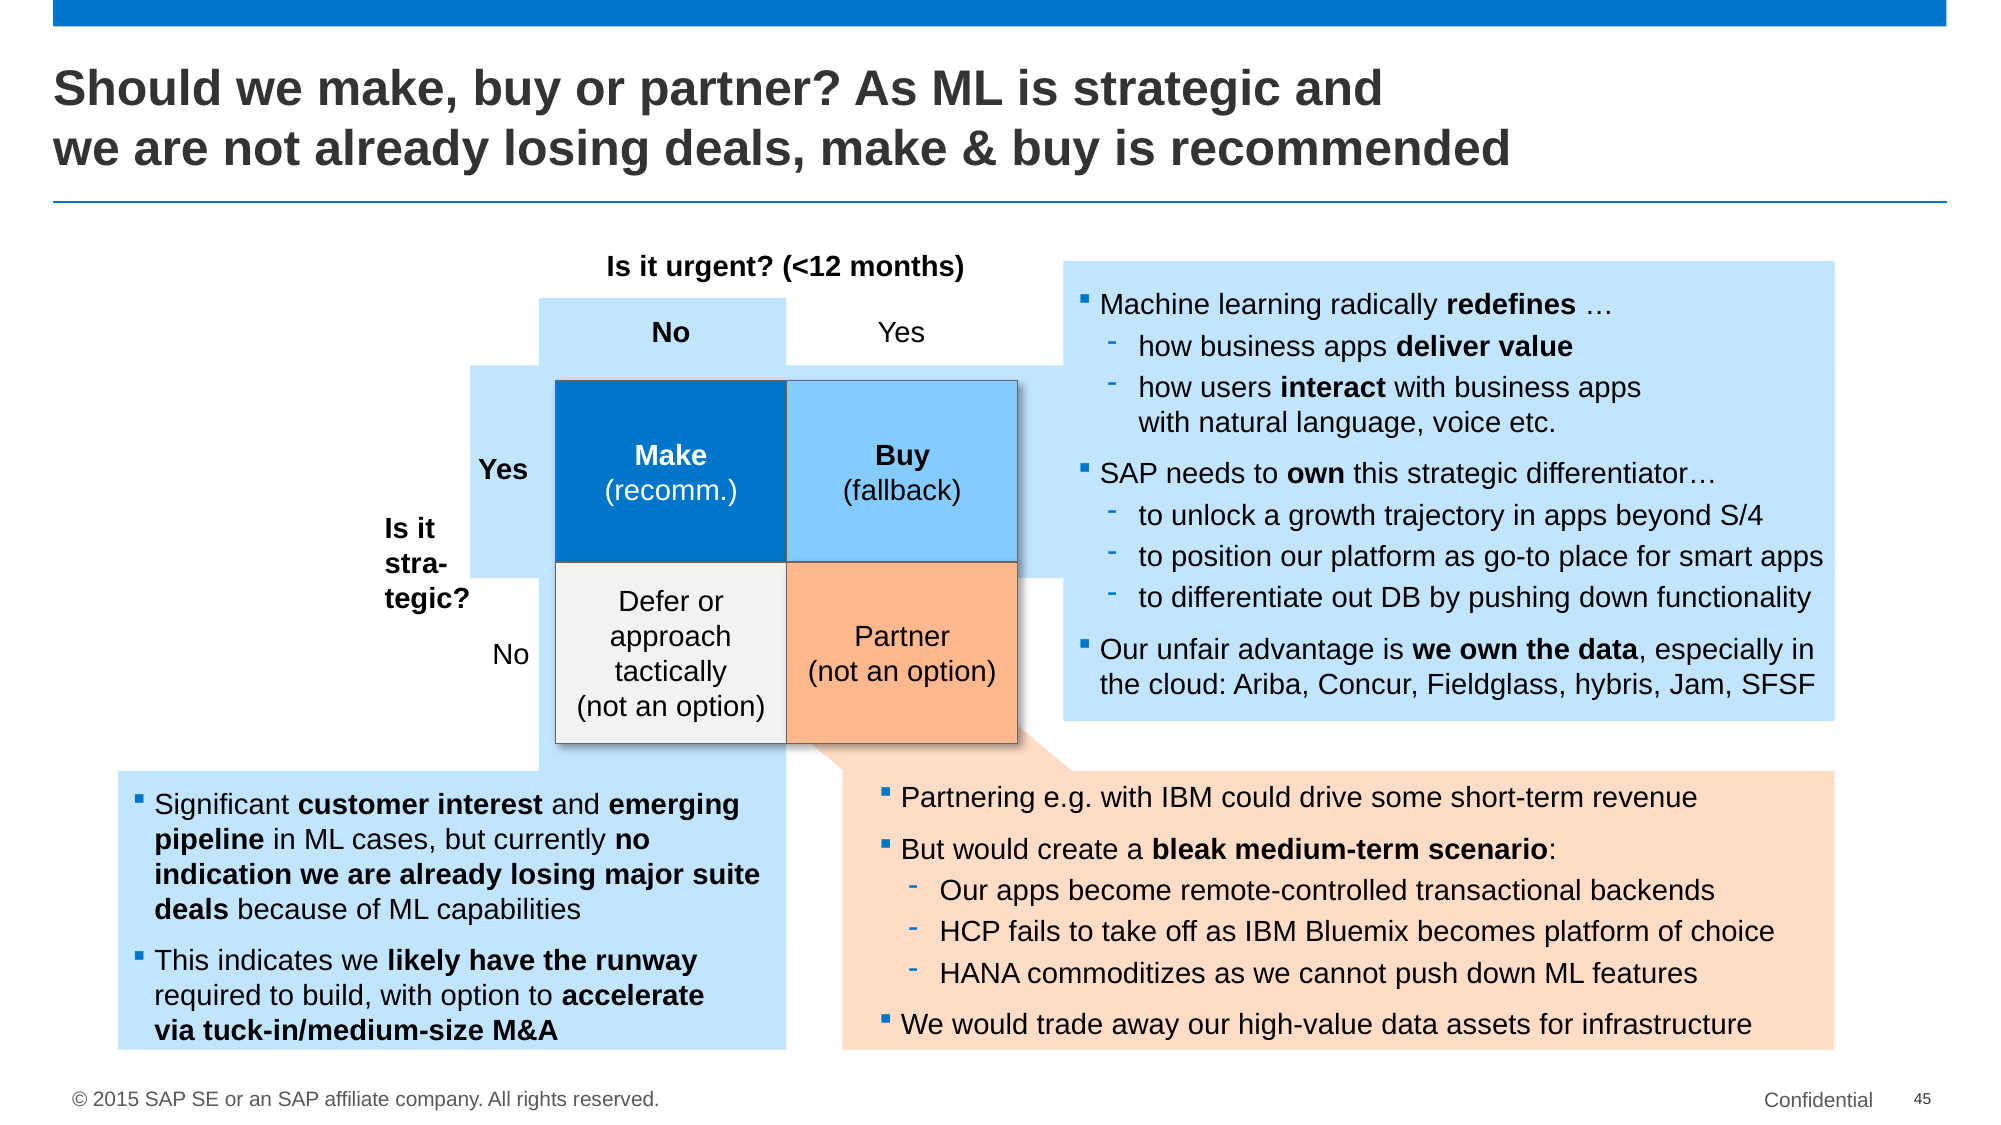

# Should we make, buy or partner? As ML is strategic and we are not already losing deals, make & buy is recommended

Is it urgent? (<12 months)
Machine learning radically redefines …
how business apps deliver value
how users interact with business apps
with natural language, voice etc.
SAP needs to own this strategic differentiator…
to unlock a growth trajectory in apps beyond S/4
to position our platform as go-to place for smart apps
to differentiate out DB by pushing down functionality
Our unfair advantage is we own the data, especially in
the cloud: Ariba, Concur, Fieldglass, hybris, Jam, SFSF
No
Yes

Make
(recomm.)
Buy
(fallback)
Yes

Is it
stra-
tegic?
Defer or approach tactically
(not an option)
Partner
(not an option)

No

Partnering e.g. with IBM could drive some short-term revenue
But would create a bleak medium-term scenario:
Our apps become remote-controlled transactional backends
HCP fails to take off as IBM Bluemix becomes platform of choice
HANA commoditizes as we cannot push down ML features
We would trade away our high-value data assets for infrastructure
Significant customer interest and emerging pipeline in ML cases, but currently no indication we are already losing major suite deals because of ML capabilities
This indicates we likely have the runway required to build, with option to accelerate
via tuck-in/medium-size M&A
Confidential
45